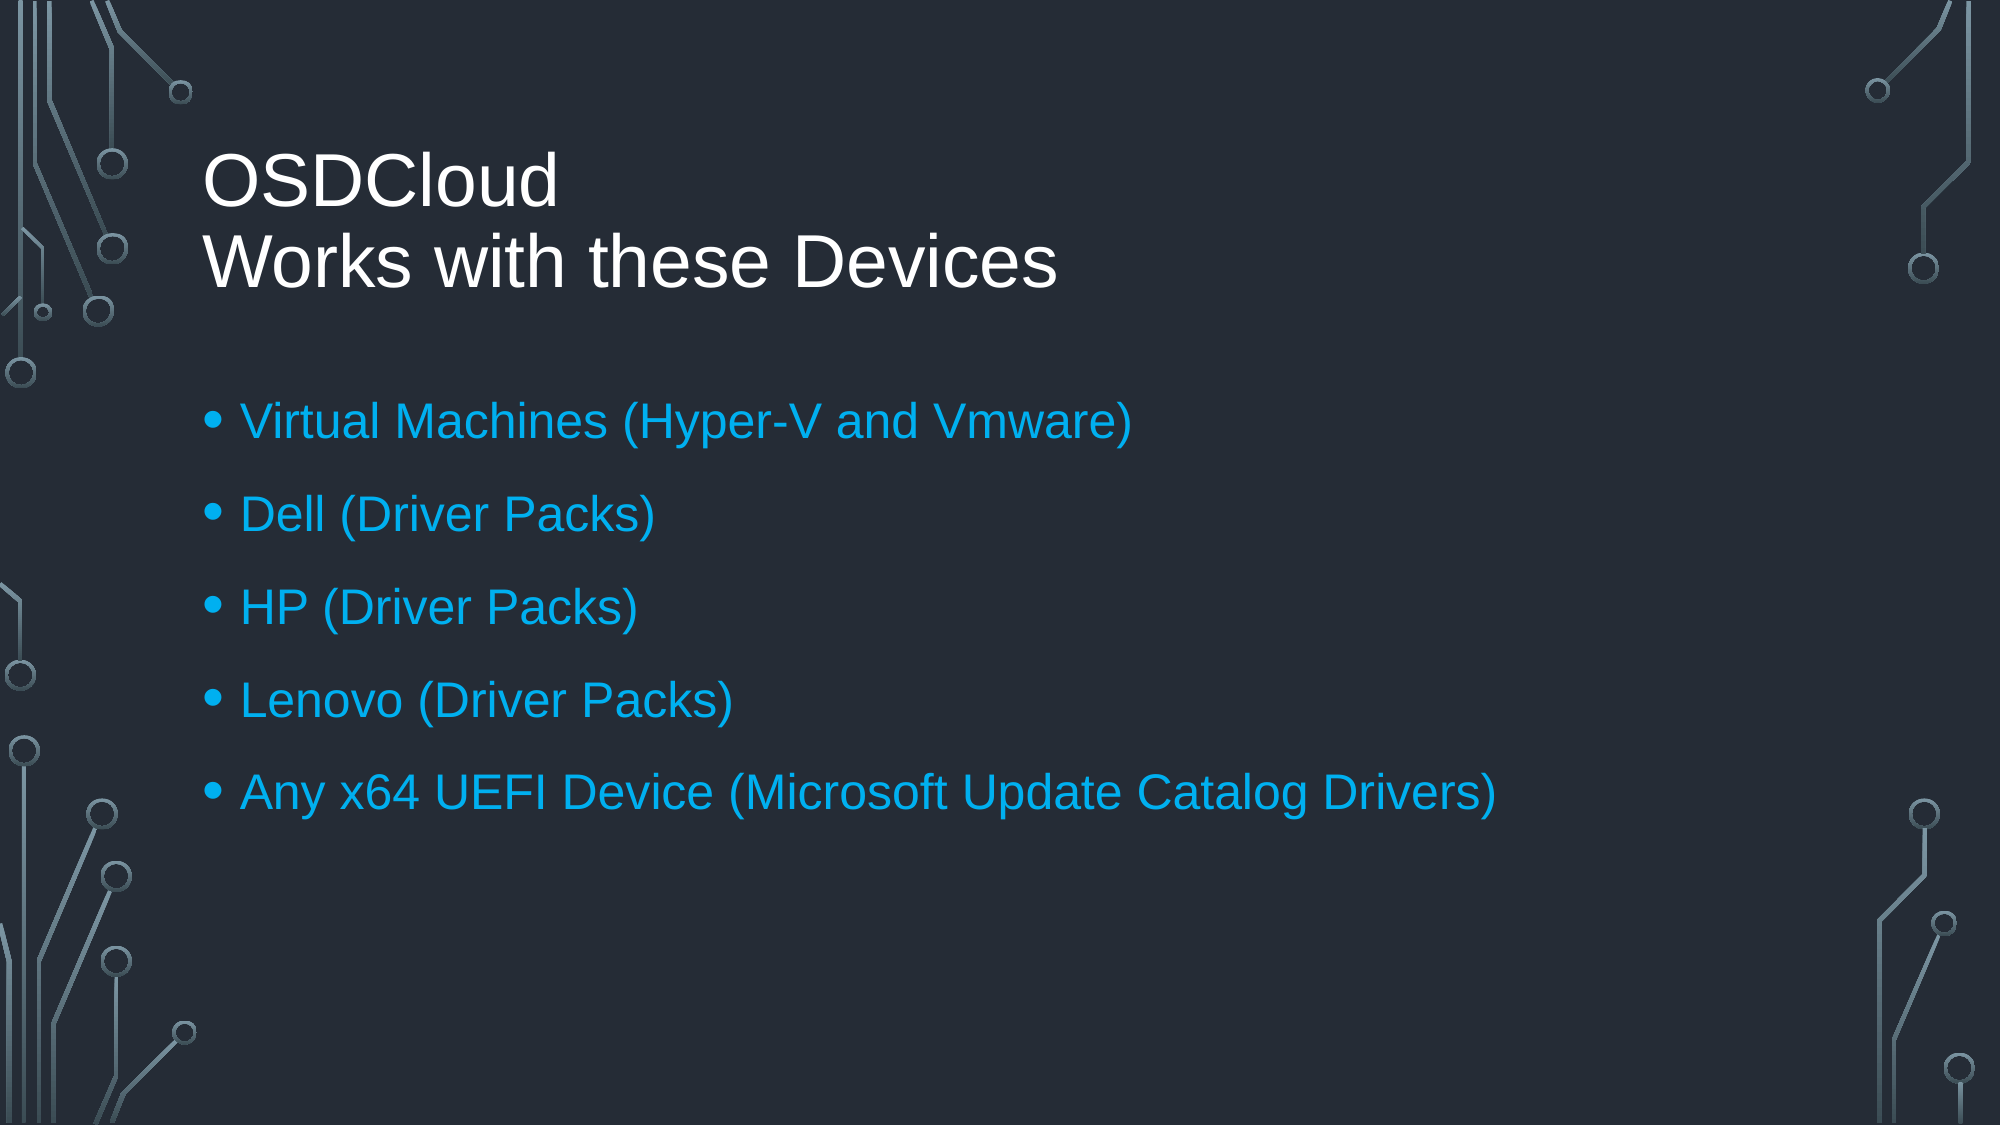

# OSDCloud Works with these Devices
Virtual Machines (Hyper-V and Vmware)
Dell (Driver Packs)
HP (Driver Packs)
Lenovo (Driver Packs)
Any x64 UEFI Device (Microsoft Update Catalog Drivers)